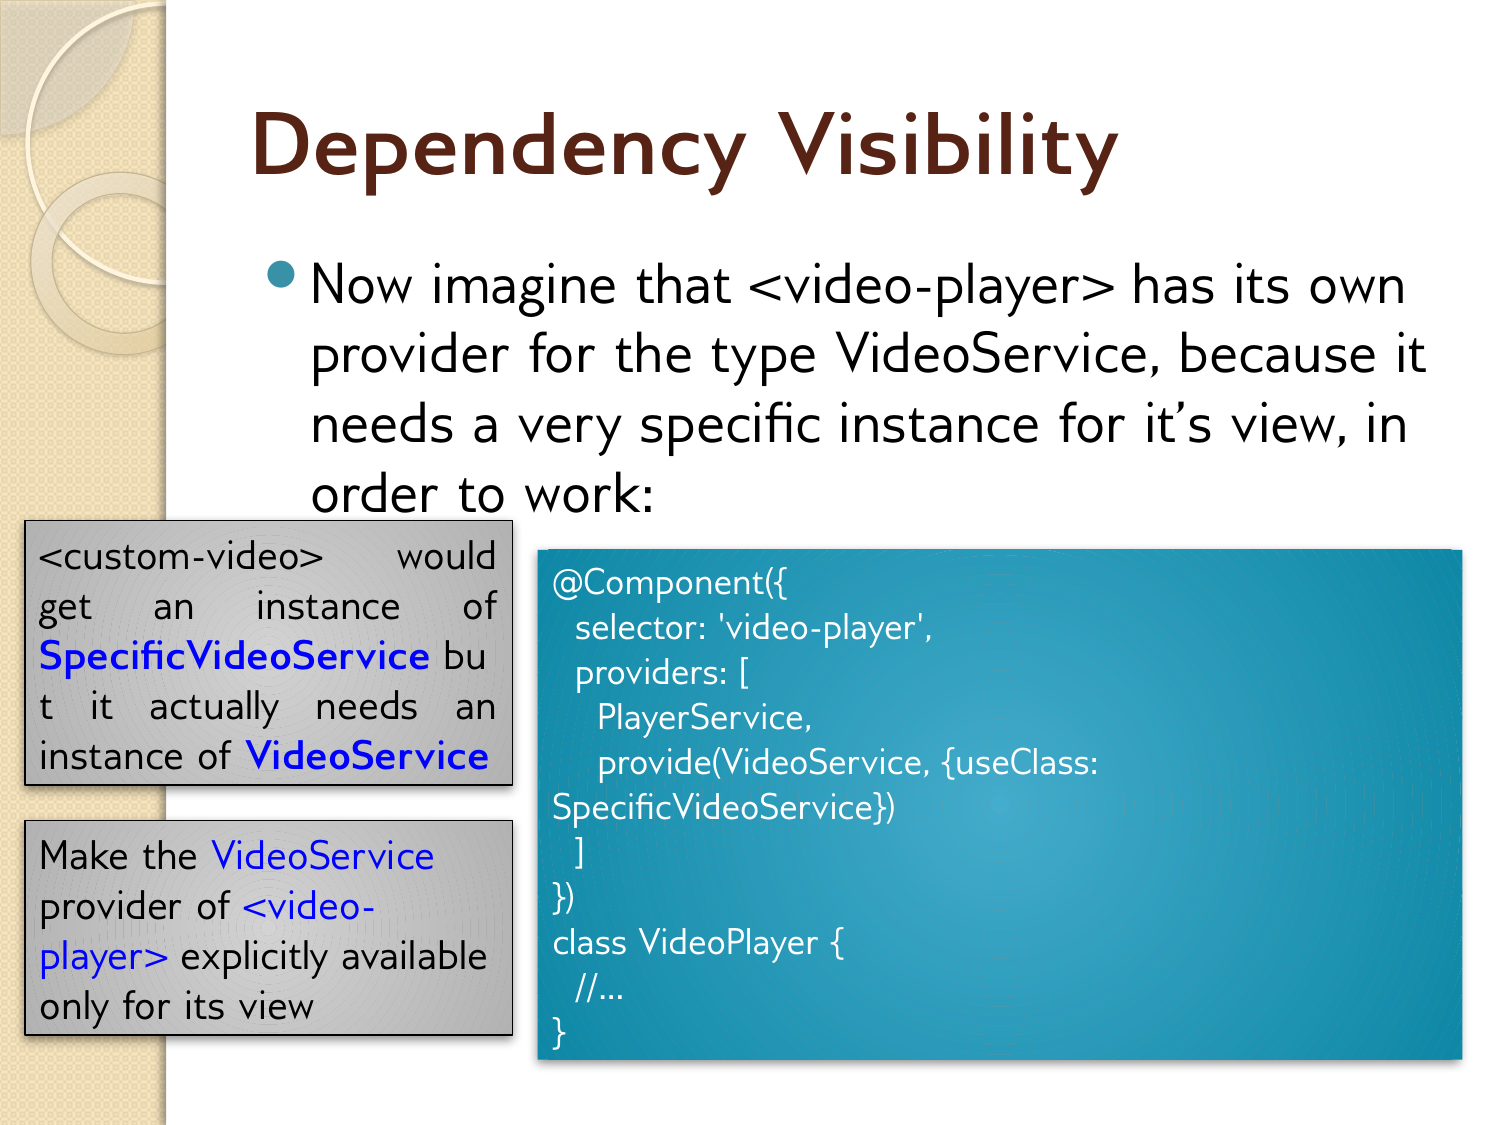

# Dependency Visibility
Now imagine that <video-player> has its own provider for the type VideoService, because it needs a very specific instance for it’s view, in order to work:
<custom-video> would get an instance of SpecificVideoService but it actually needs an instance of VideoService
@Component({
  selector: 'video-player',
  providers: [
    PlayerService,
    provide(VideoService, {useClass: SpecificVideoService})
  ]
})
class VideoPlayer {
  //...
}
Make the VideoService provider of <video-player> explicitly available only for its view